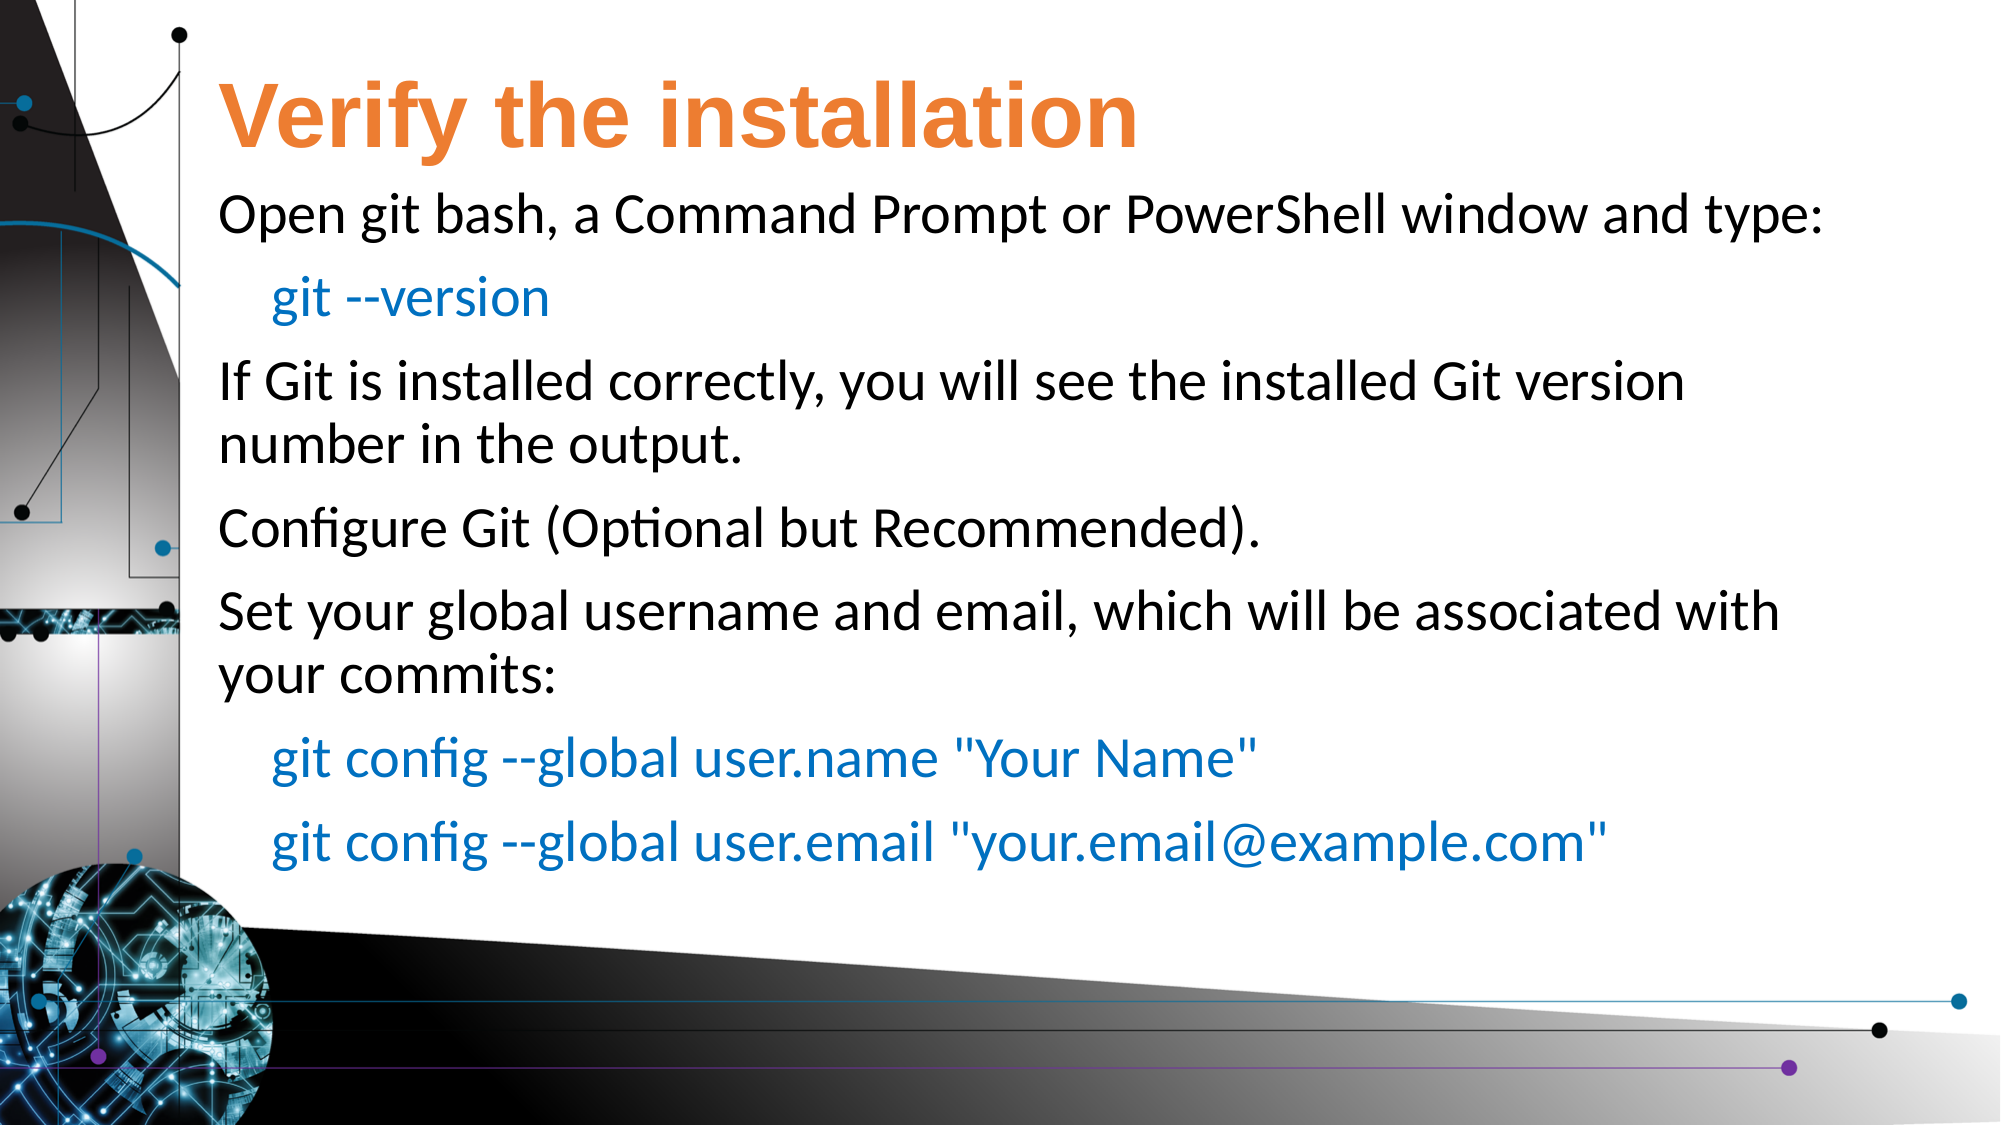

# Verify the installation
Open git bash, a Command Prompt or PowerShell window and type:
    git --version
If Git is installed correctly, you will see the installed Git version number in the output.
Configure Git (Optional but Recommended).
Set your global username and email, which will be associated with your commits:
    git config --global user.name "Your Name"
    git config --global user.email "your.email@example.com"